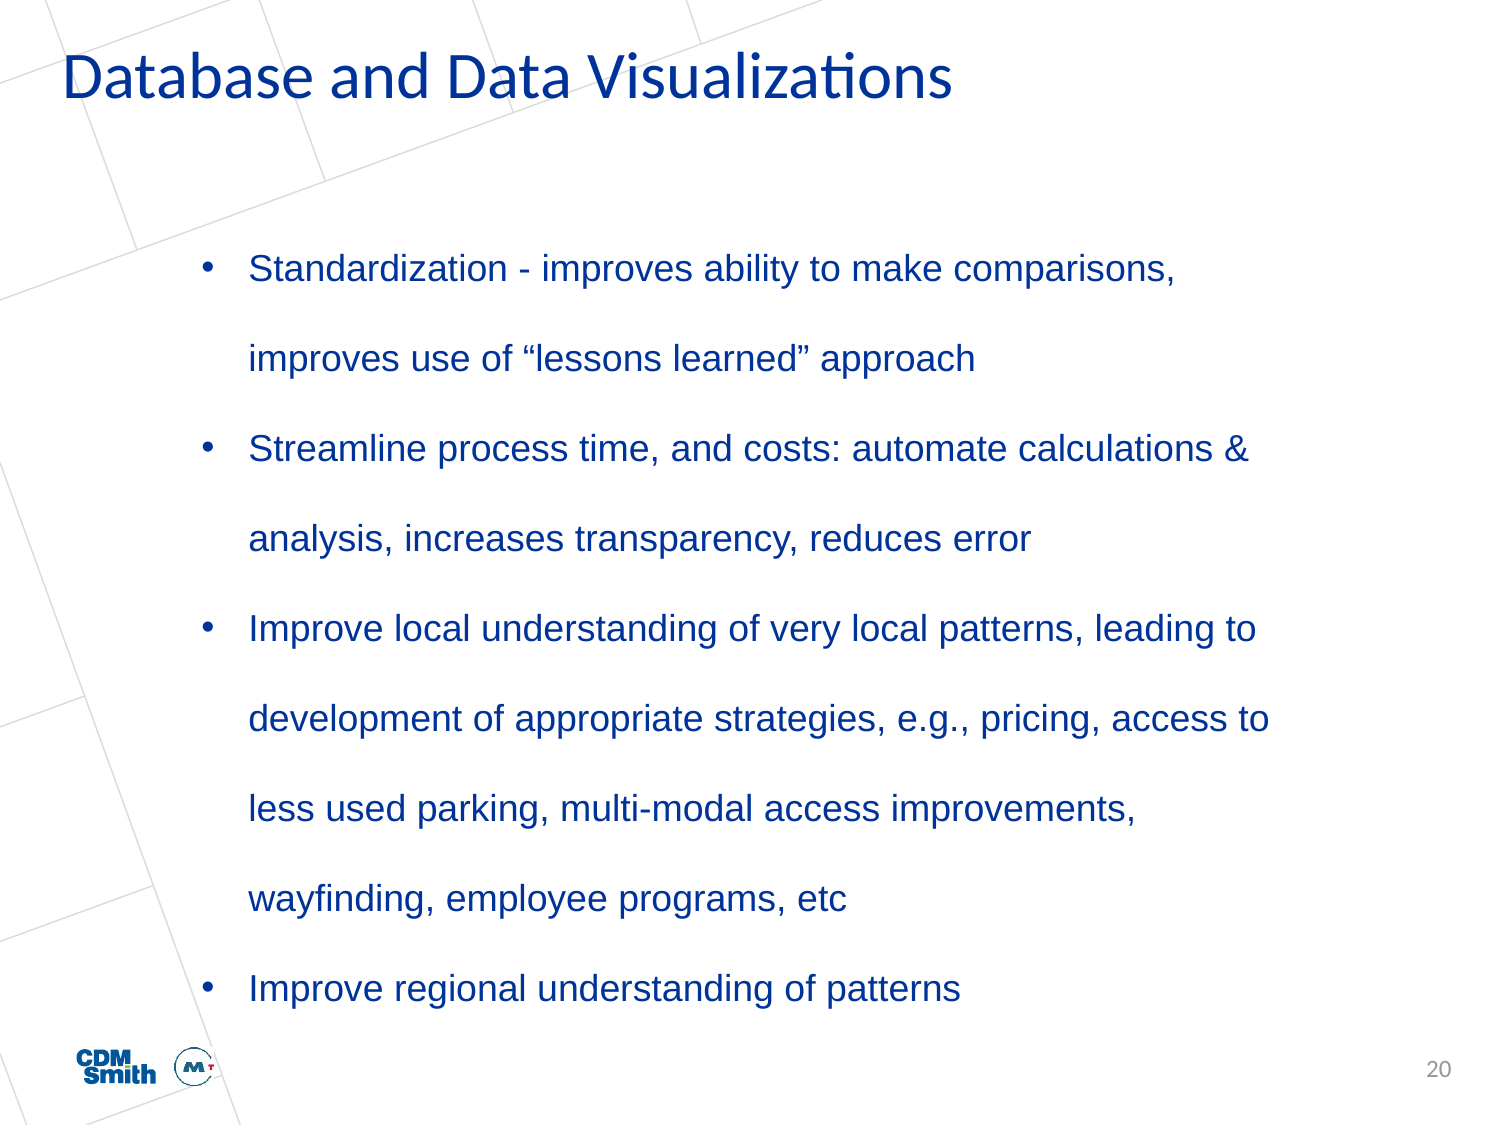

# Database and Data Visualizations
Standardization - improves ability to make comparisons, improves use of “lessons learned” approach
Streamline process time, and costs: automate calculations & analysis, increases transparency, reduces error
Improve local understanding of very local patterns, leading to development of appropriate strategies, e.g., pricing, access to less used parking, multi-modal access improvements, wayfinding, employee programs, etc
Improve regional understanding of patterns
20